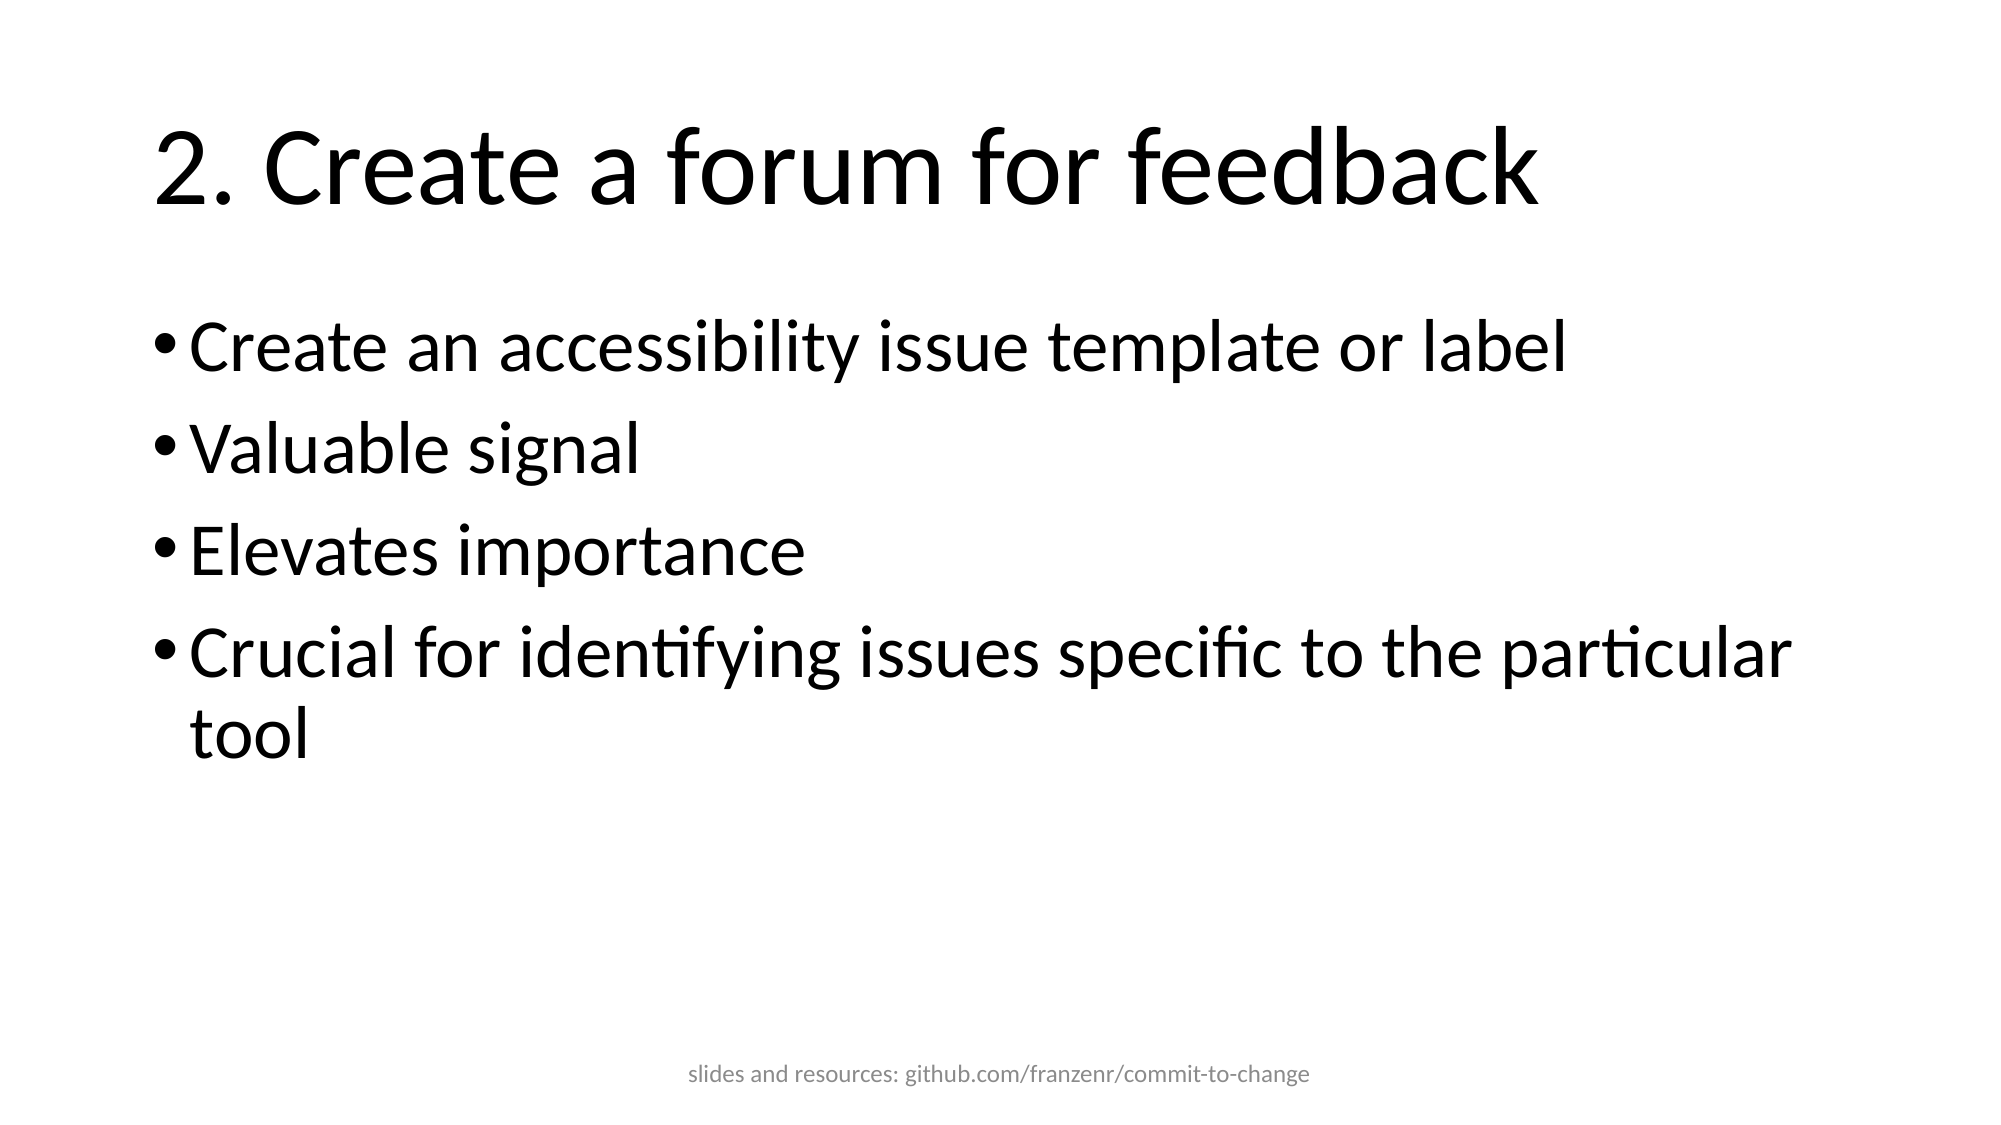

# 2. Create a forum for feedback
Create an accessibility issue template or label
Valuable signal
Elevates importance
Crucial for identifying issues specific to the particular tool
slides and resources: github.com/franzenr/commit-to-change